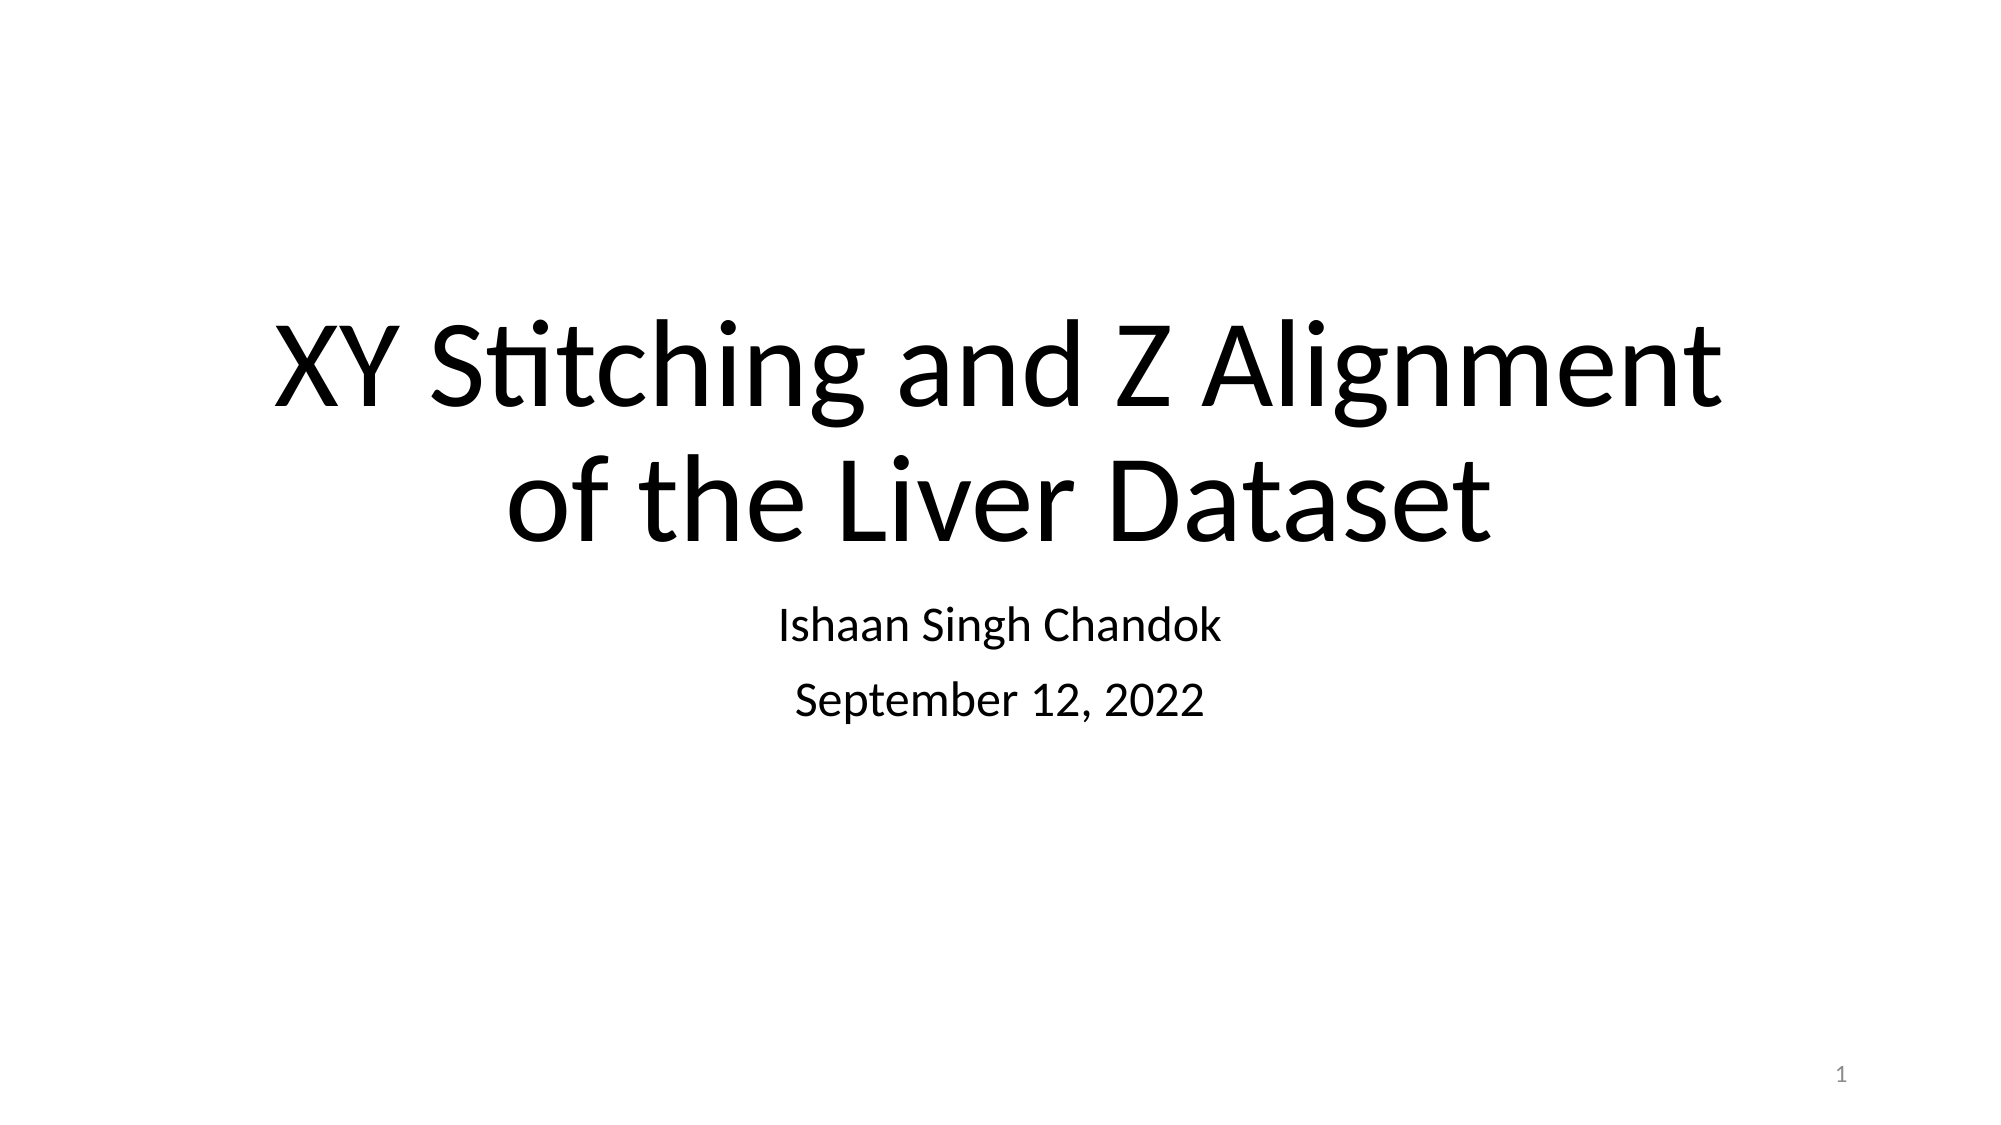

# XY Stitching and Z Alignment of the Liver Dataset
Ishaan Singh Chandok
September 12, 2022
1